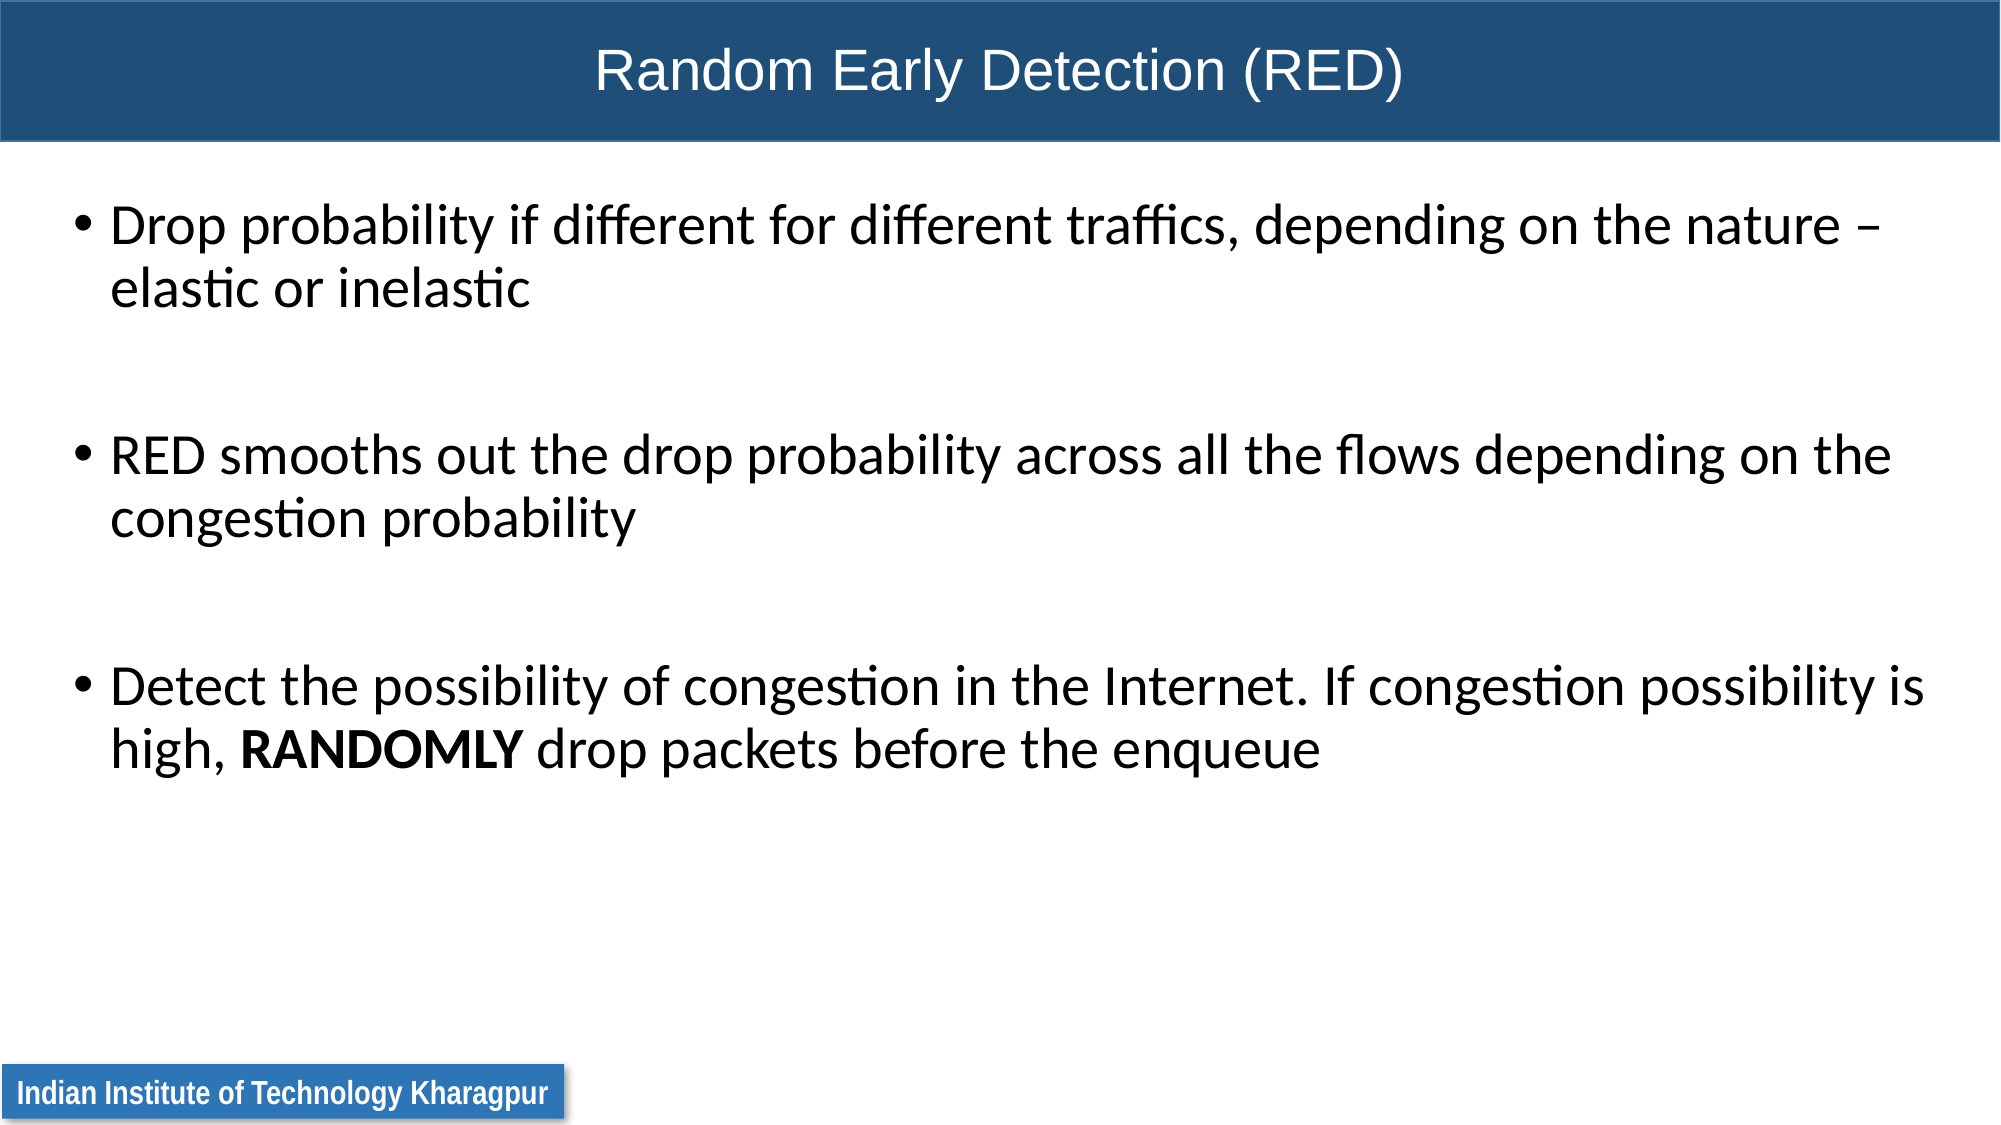

# Random Early Detection (RED)
Drop probability if different for different traffics, depending on the nature – elastic or inelastic

RED smooths out the drop probability across all the flows depending on the congestion probability

Detect the possibility of congestion in the Internet. If congestion possibility is high, RANDOMLY drop packets before the enqueue